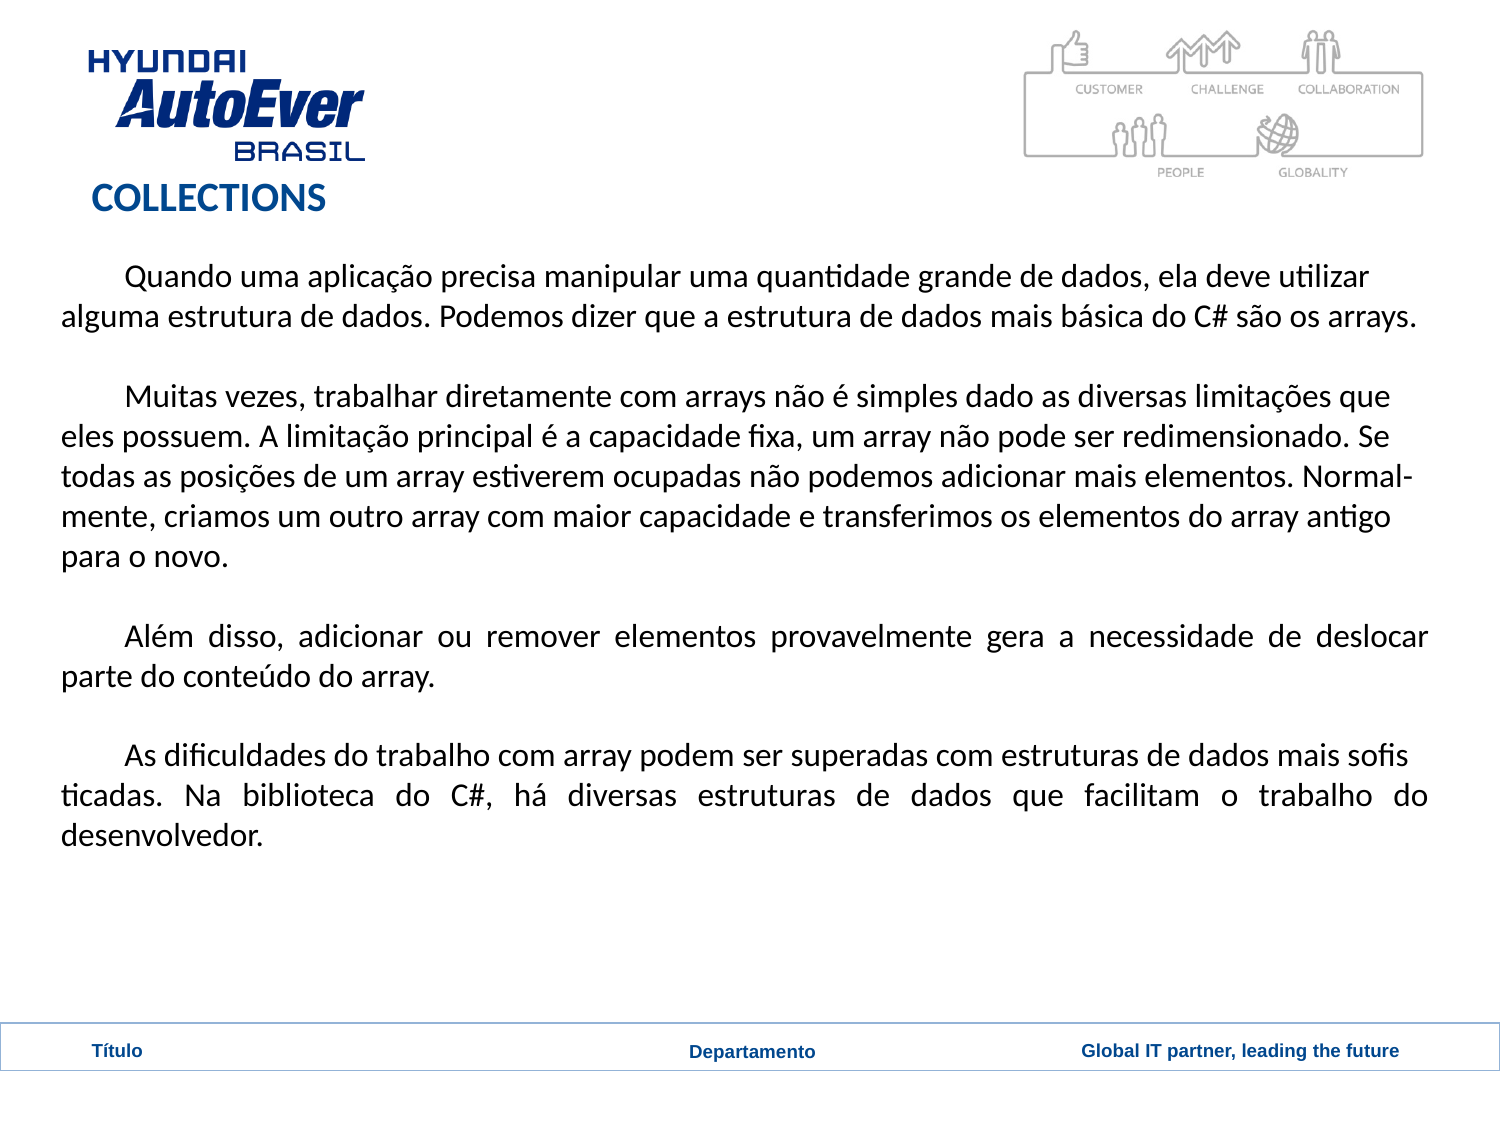

# COLLECTIONS

Quando uma aplicação precisa manipular uma quantidade grande de dados, ela deve utilizar
alguma estrutura de dados. Podemos dizer que a estrutura de dados mais básica do C# são os arrays.

Muitas vezes, trabalhar diretamente com arrays não é simples dado as diversas limitações que
eles possuem. A limitação principal é a capacidade fixa, um array não pode ser redimensionado. Se
todas as posições de um array estiverem ocupadas não podemos adicionar mais elementos. Normal-
mente, criamos um outro array com maior capacidade e transferimos os elementos do array antigo
para o novo.

Além disso, adicionar ou remover elementos provavelmente gera a necessidade de deslocar parte do conteúdo do array.

As dificuldades do trabalho com array podem ser superadas com estruturas de dados mais sofis
ticadas. Na biblioteca do C#, há diversas estruturas de dados que facilitam o trabalho do desenvolvedor.